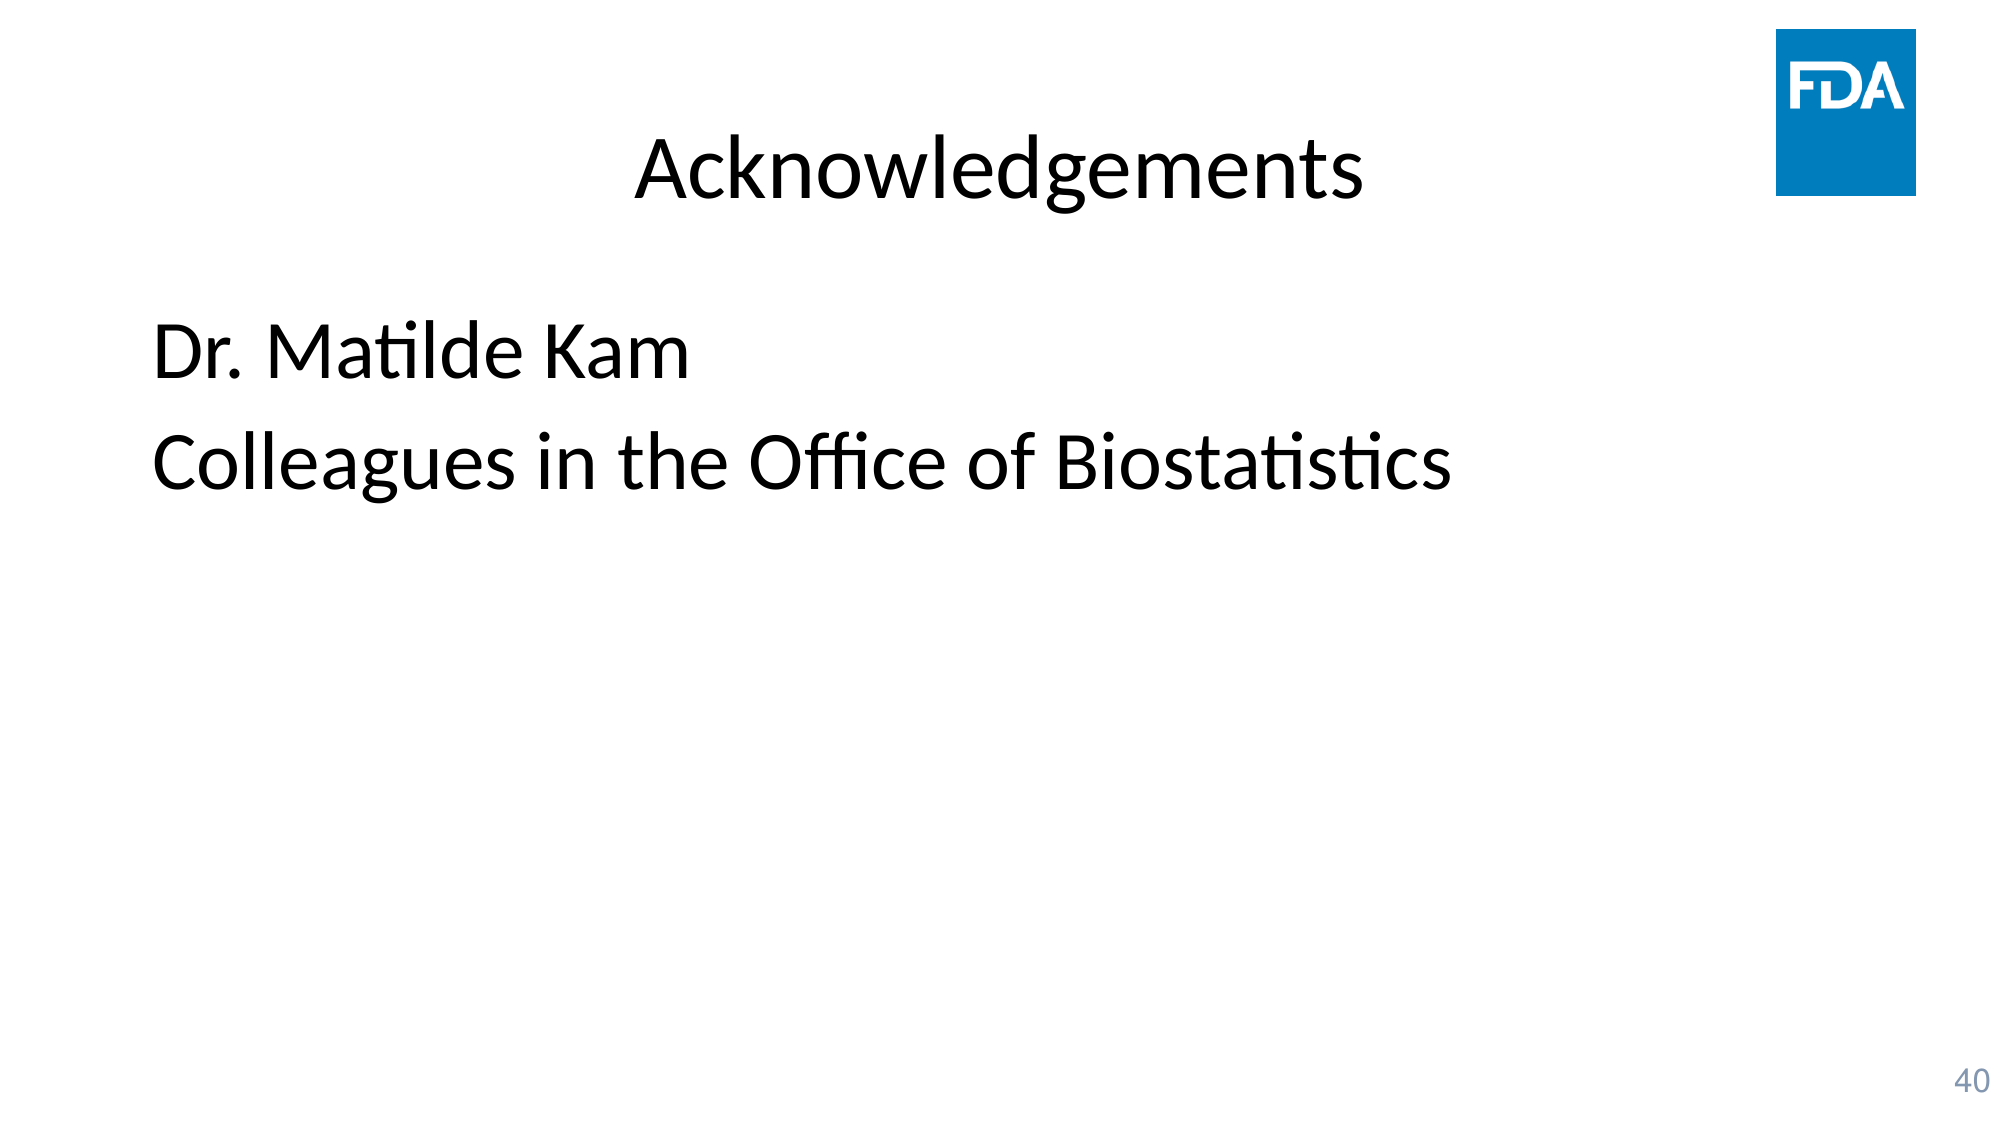

# Acknowledgements
Dr. Matilde Kam
Colleagues in the Office of Biostatistics